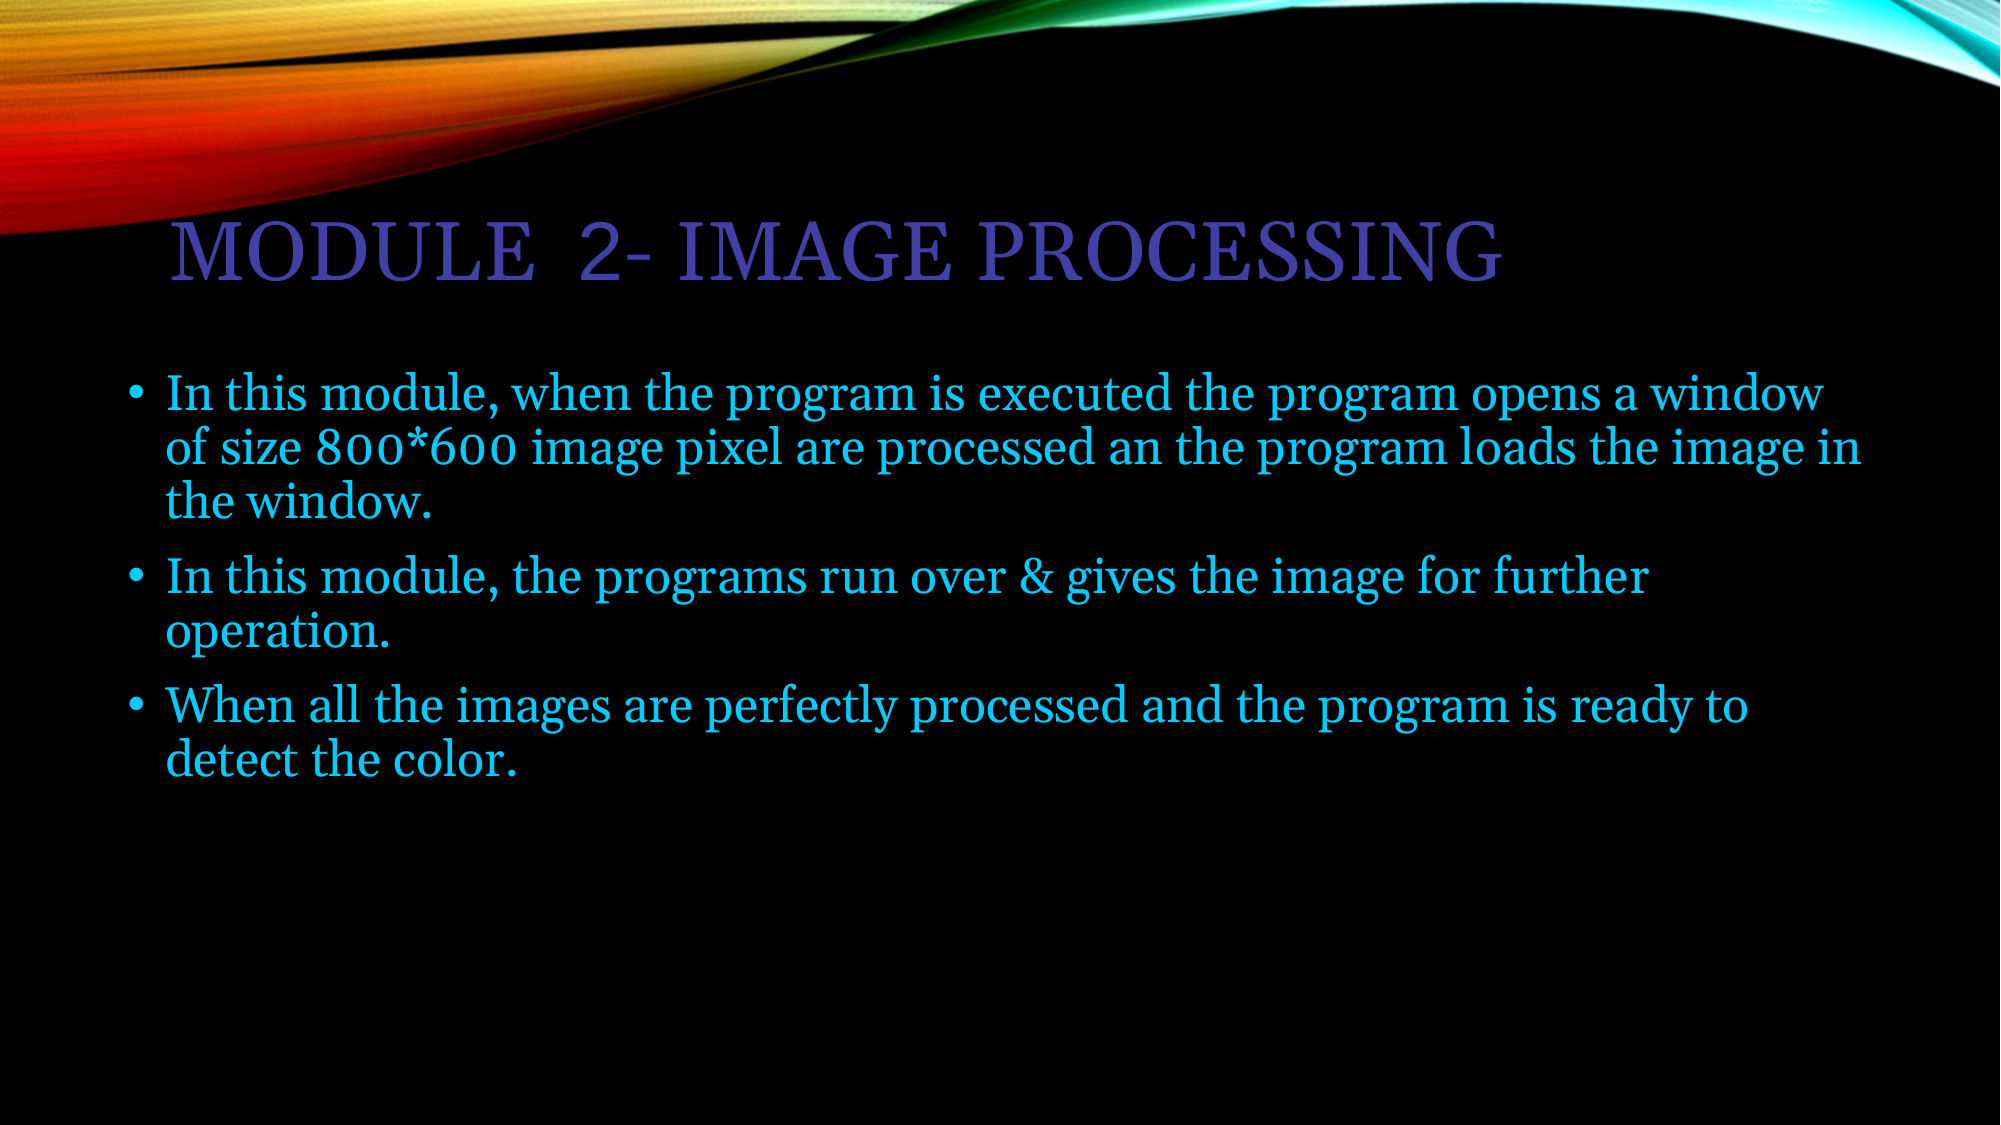

# Module  2- Image Processing
In this module, when the program is executed the program opens a window of size 800*600 image pixel are processed an the program loads the image in the window.
In this module, the programs run over & gives the image for further operation.
When all the images are perfectly processed and the program is ready to   detect the color.